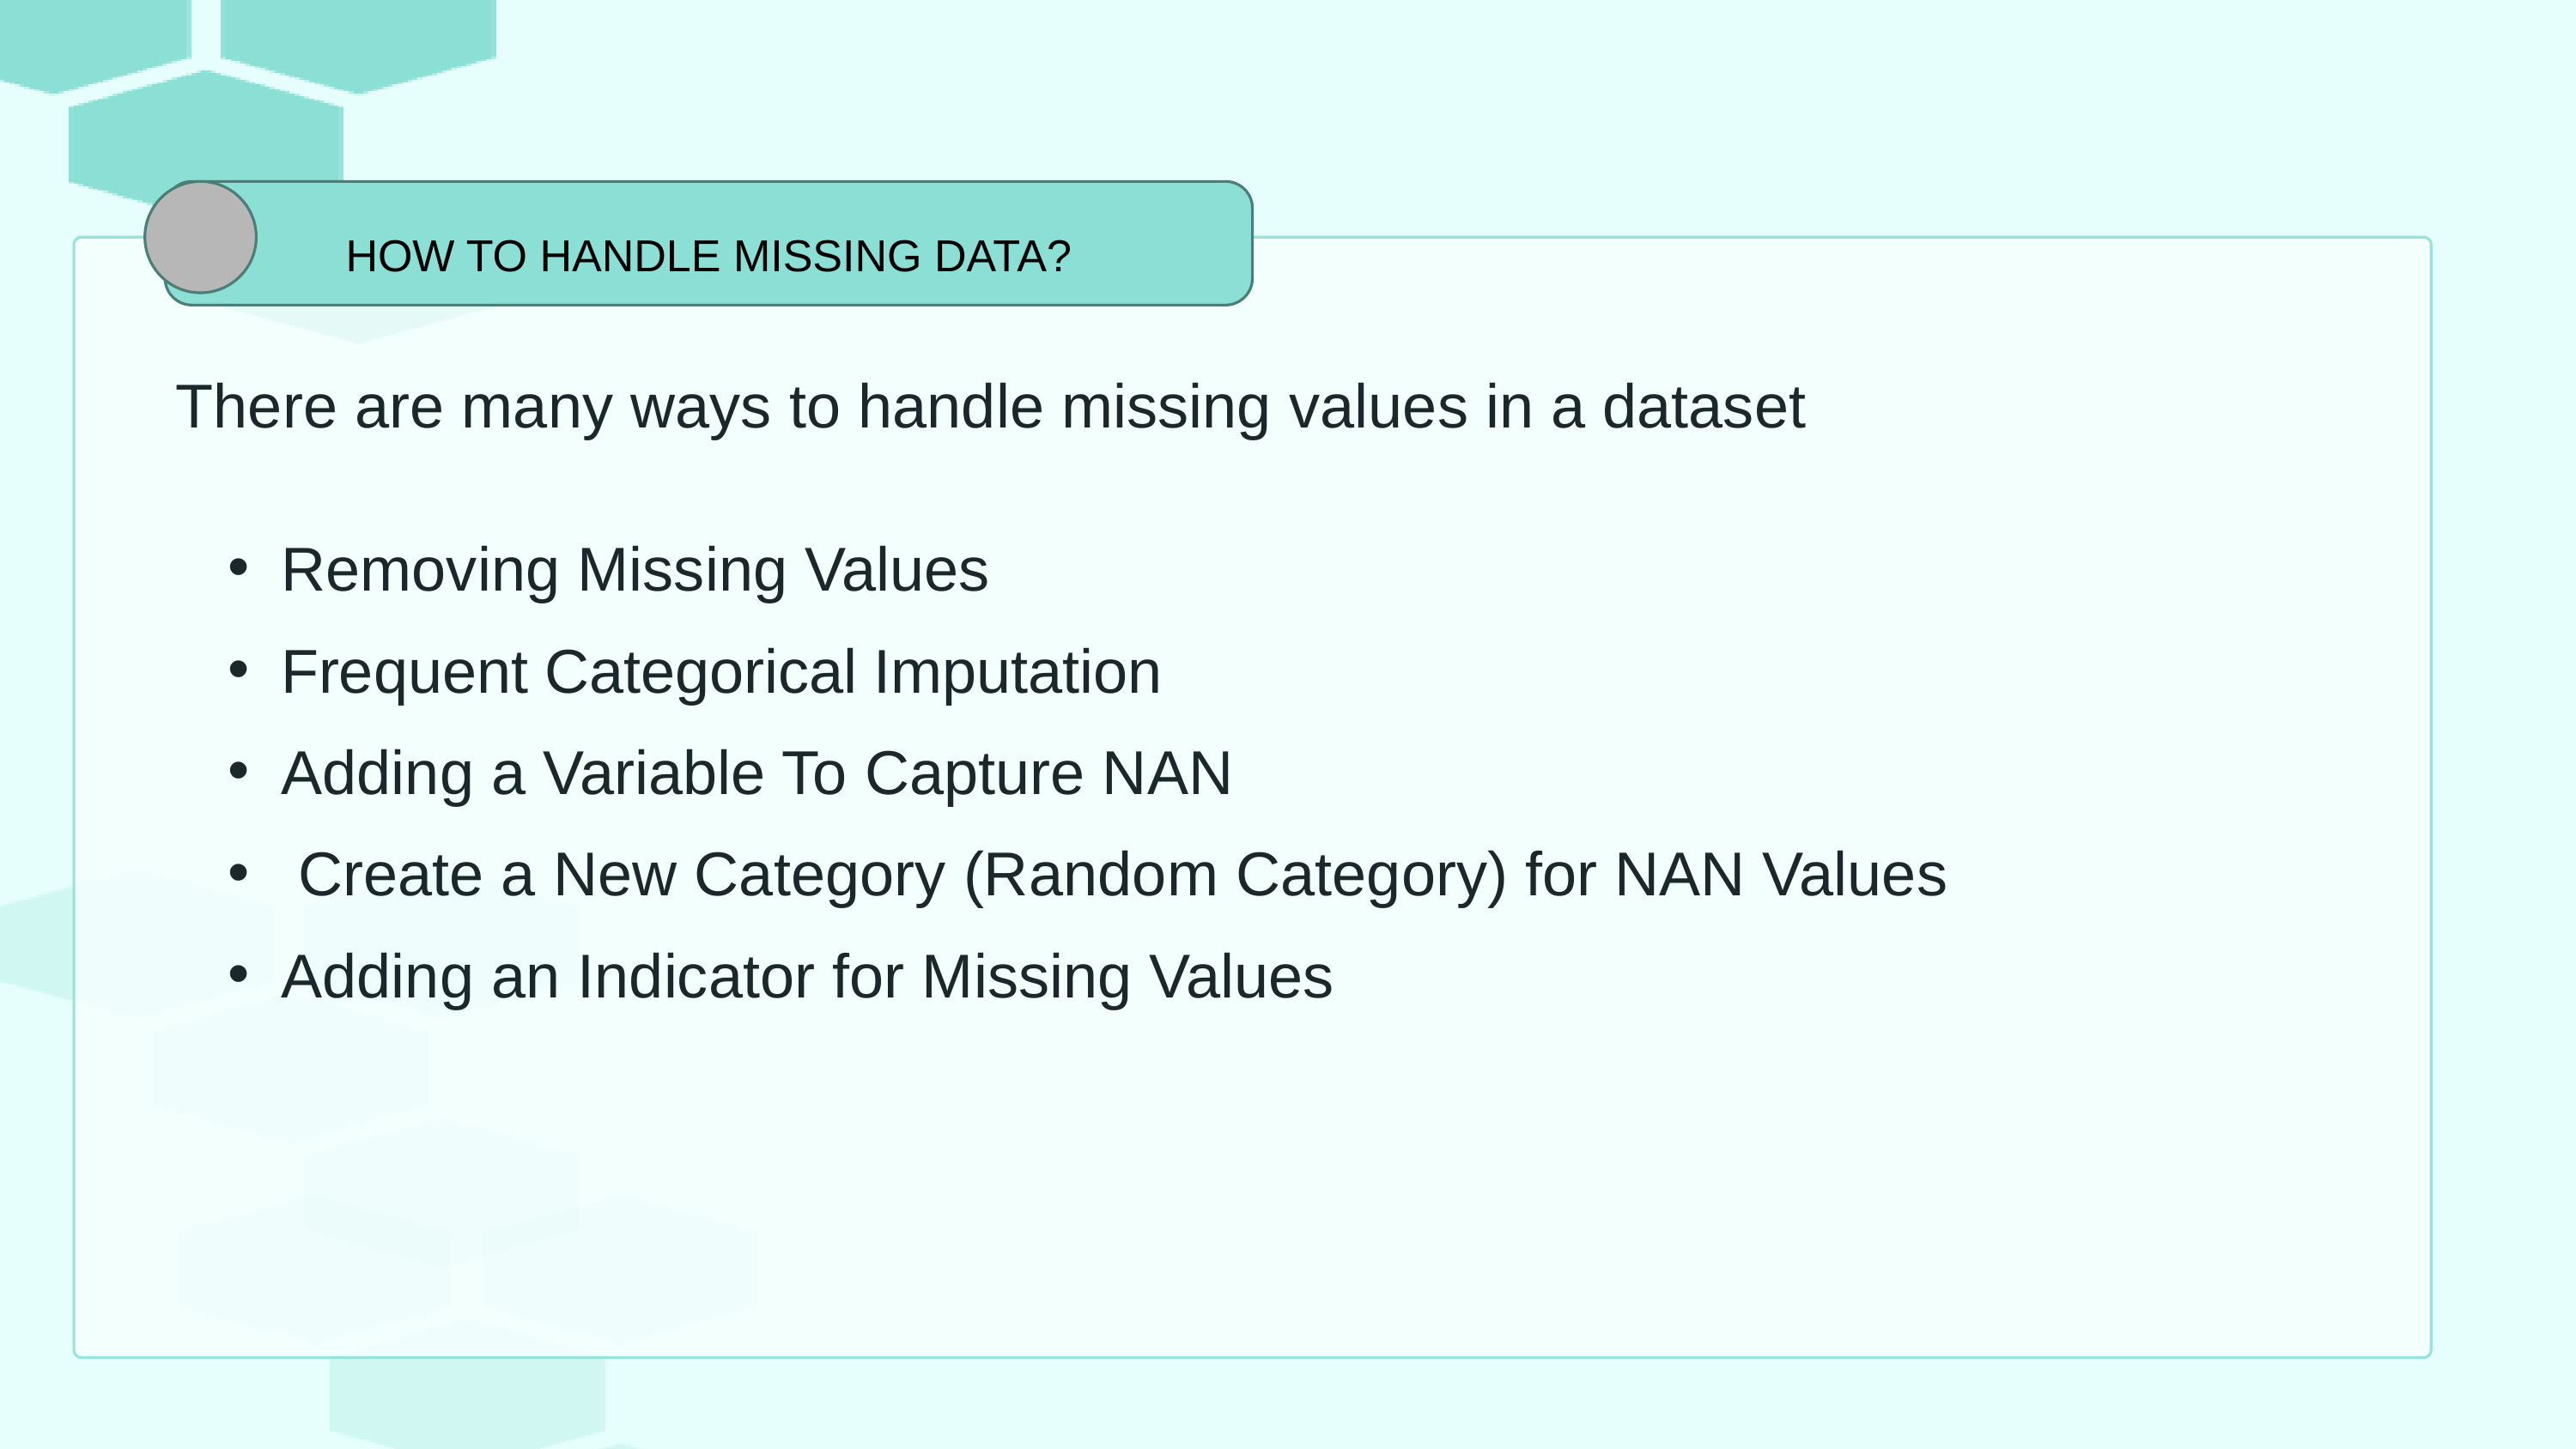

HOW TO HANDLE MISSING DATA?

There are many ways to handle missing values in a dataset

Removing Missing Values
Frequent Categorical Imputation
Adding a Variable To Capture NAN
 Create a New Category (Random Category) for NAN Values
Adding an Indicator for Missing Values